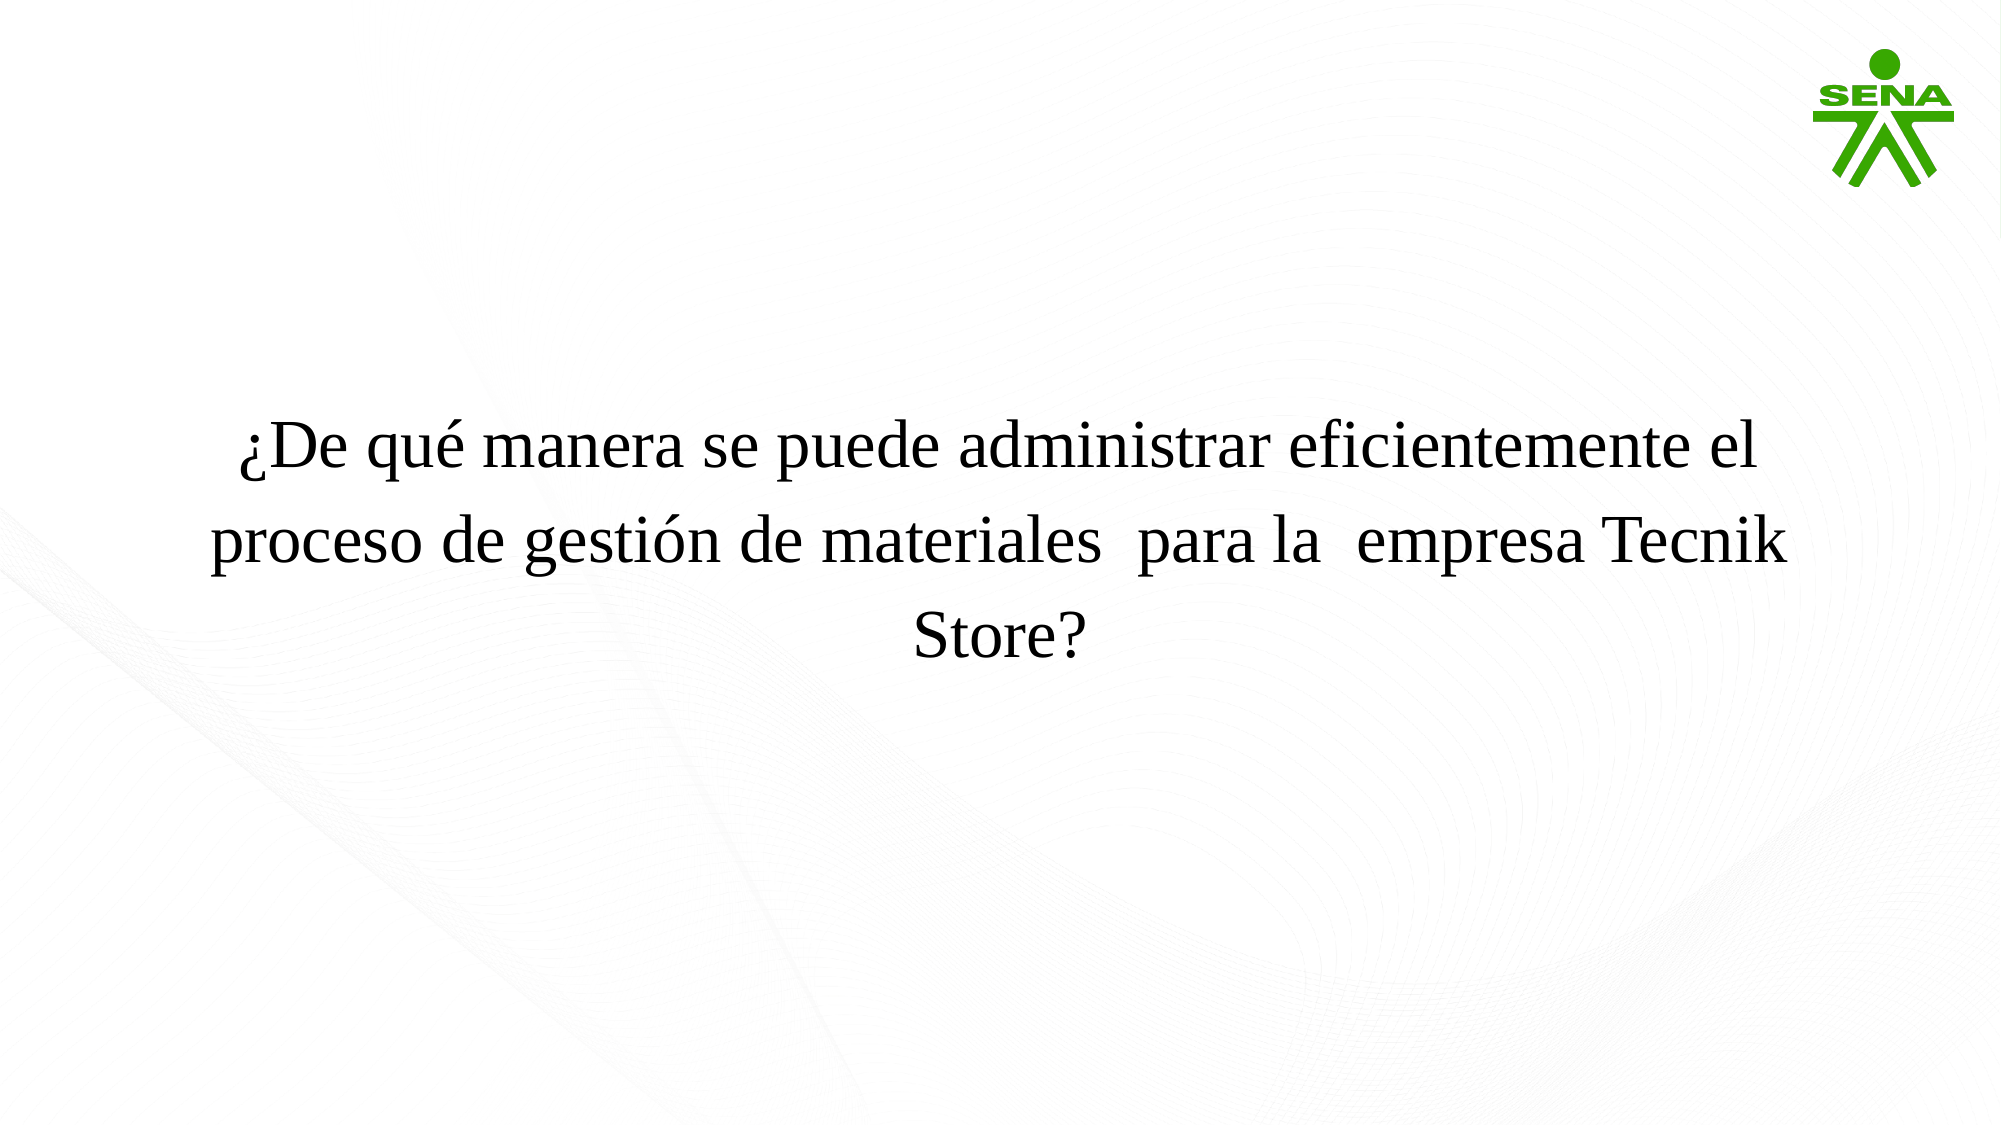

¿De qué manera se puede administrar eficientemente el proceso de gestión de materiales  para la  empresa Tecnik Store?